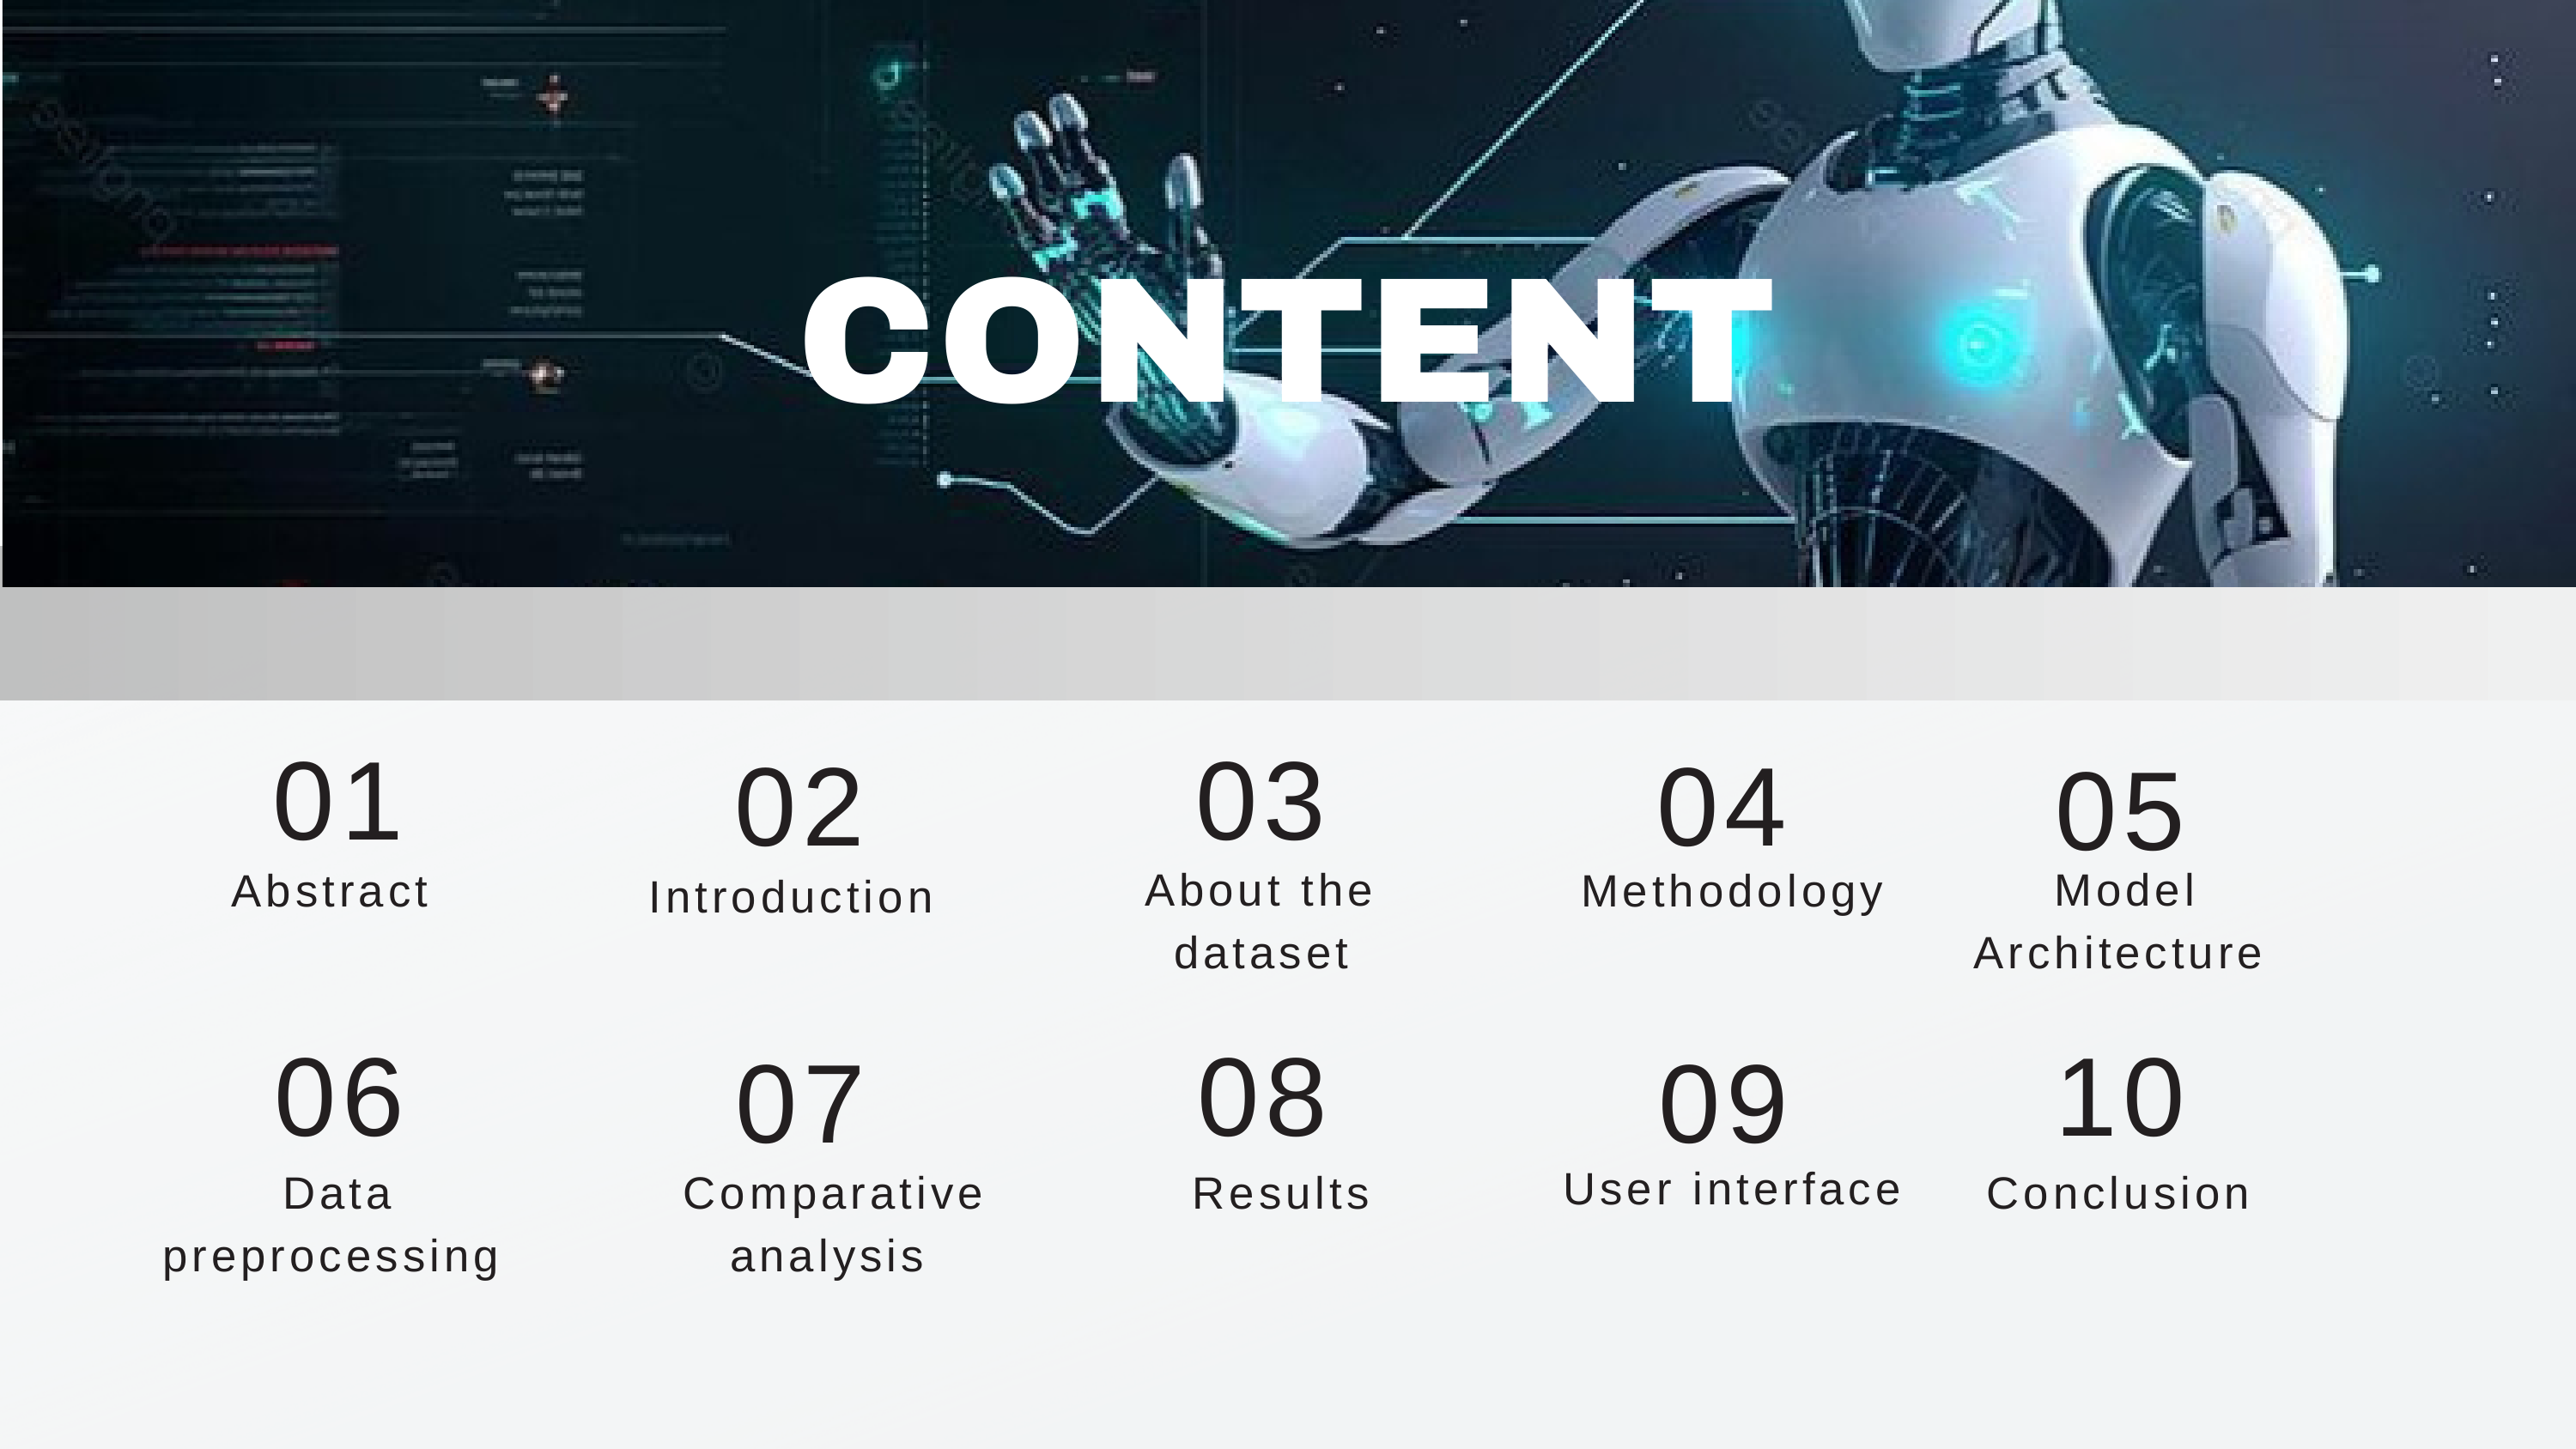

CONTENT
01
03
02
04
05
Abstract
About the dataset
Methodology
Model Architecture
Introduction
06
08
10
07
09
User interface
Data preprocessing
Comparative analysis
Results
Conclusion